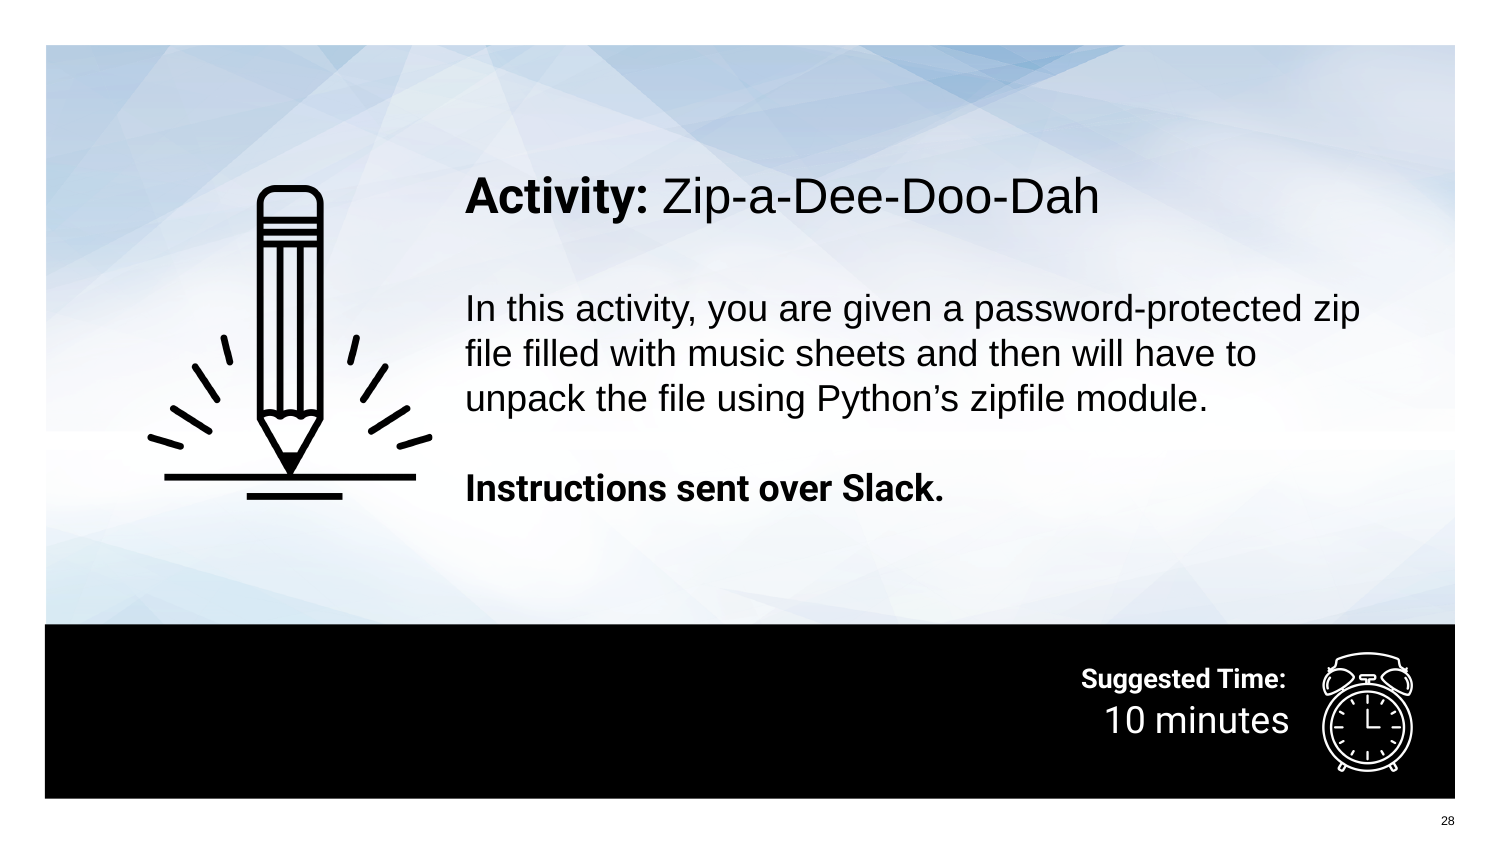

Activity: Zip-a-Dee-Doo-Dah

In this activity, you are given a password-protected zip file filled with music sheets and then will have to unpack the file using Python’s zipfile module.

Instructions sent over Slack.
# 10 minutes

28